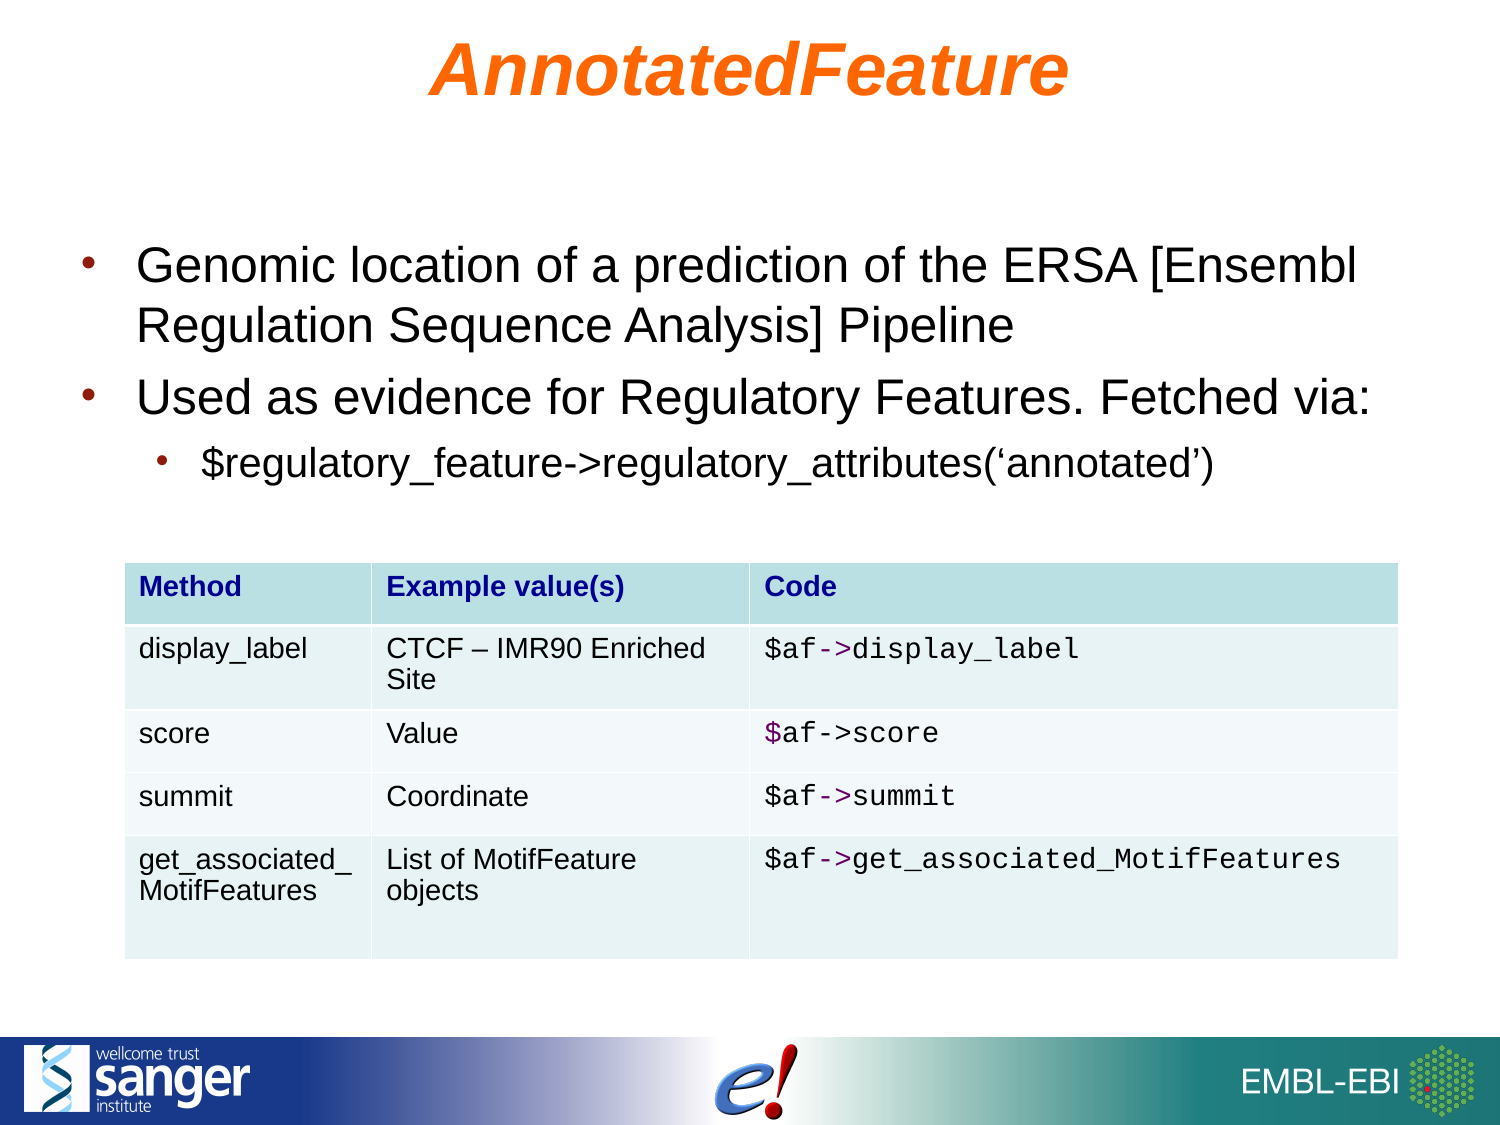

AnnotatedFeature
Genomic location of a prediction of the ERSA [Ensembl Regulation Sequence Analysis] Pipeline
Used as evidence for Regulatory Features. Fetched via:
$regulatory_feature->regulatory_attributes(‘annotated’)
| Method | Example value(s) | Code |
| --- | --- | --- |
| display\_label | CTCF – IMR90 Enriched Site | $af->display\_label |
| score | Value | $af->score |
| summit | Coordinate | $af->summit |
| get\_associated\_MotifFeatures | List of MotifFeature objects | $af->get\_associated\_MotifFeatures |